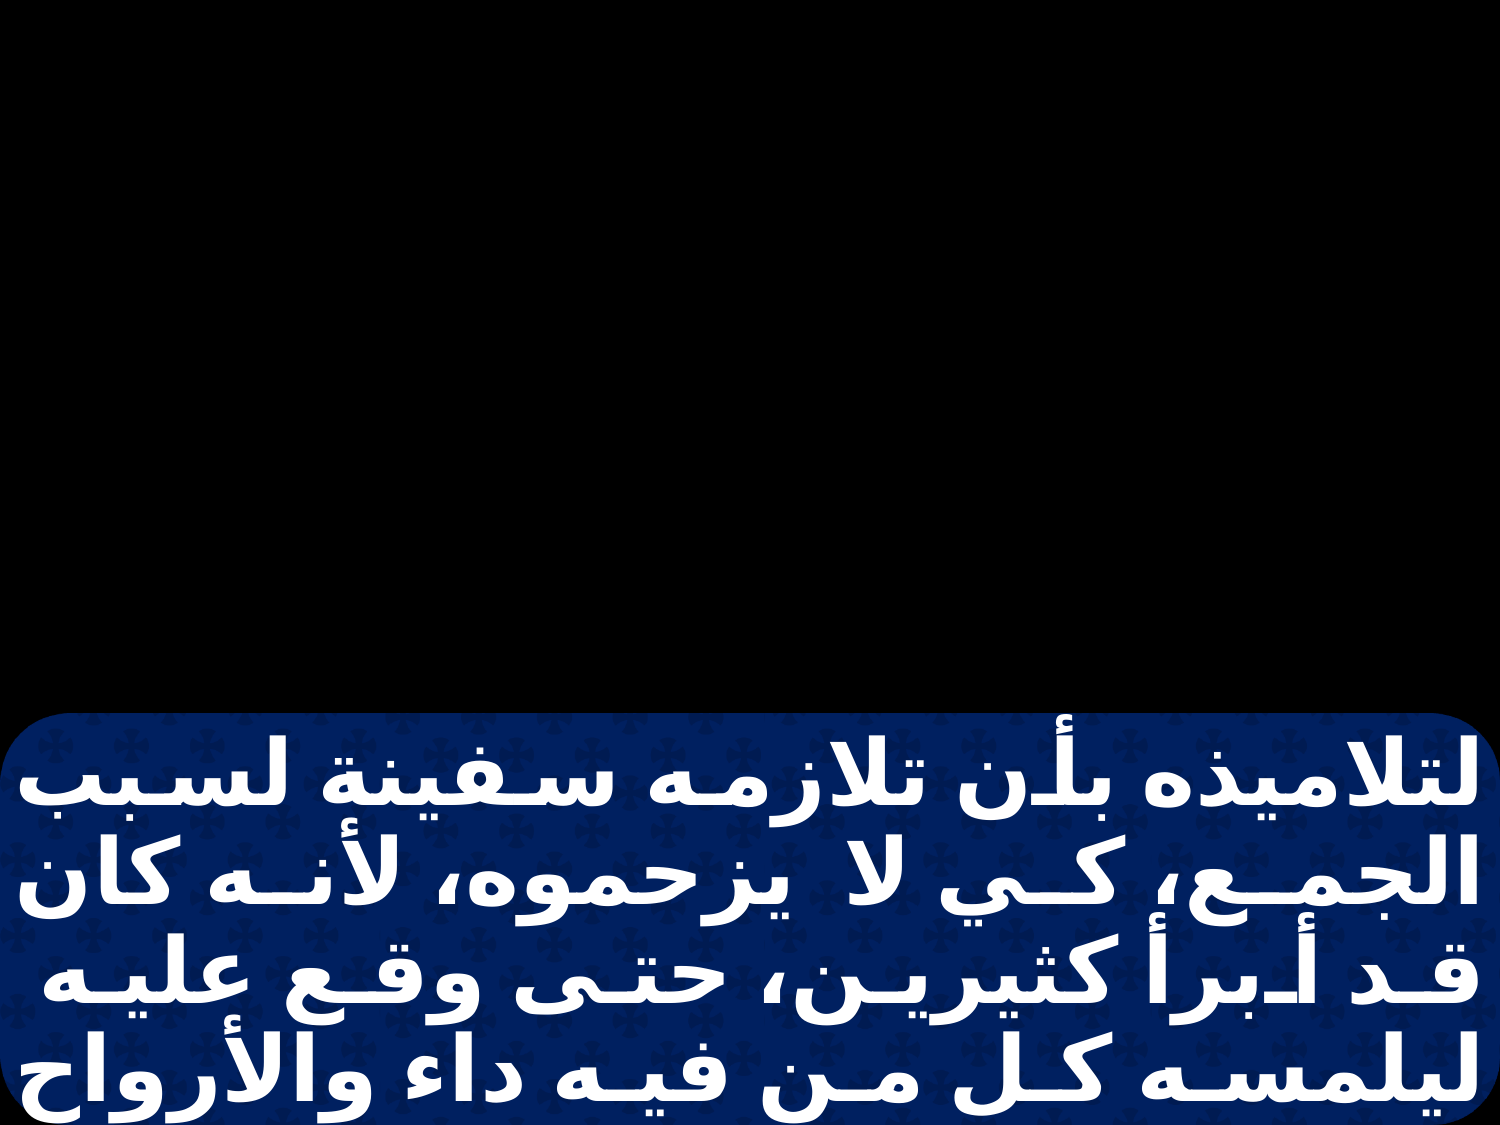

لتلاميذه بأن تلازمه سفينة لسبب الجمع، كي لا  يزحموه، لأنه كان قد أبرأ كثيرين، حتى وقع عليه  ليلمسه كل من فيه داء والأرواح النجسة حينما  نظرته خرت قدامه وصرخت قائلة: " إنك أنت هو